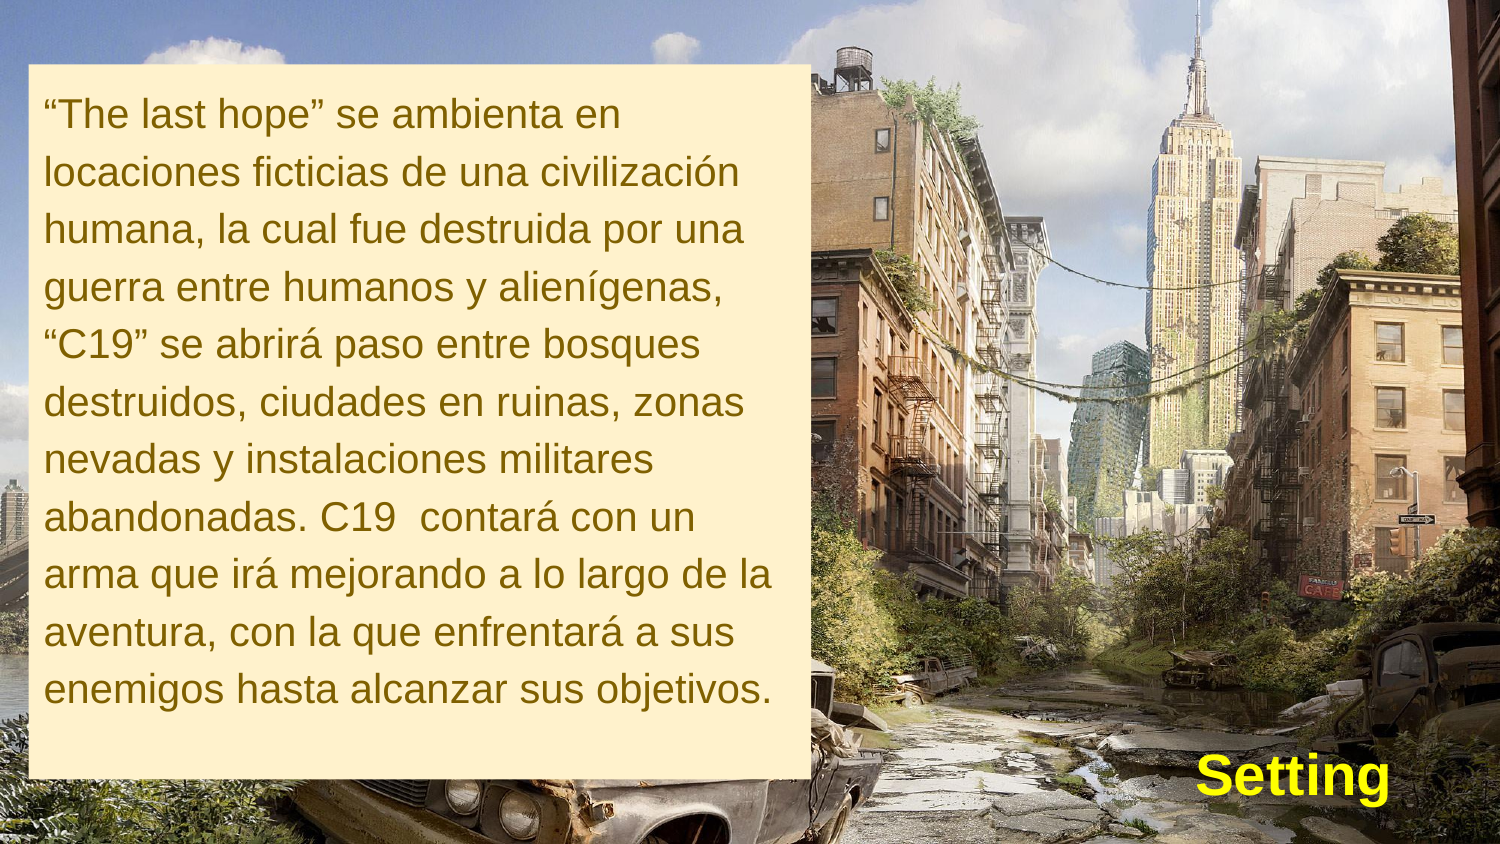

“The last hope” se ambienta en locaciones ficticias de una civilización humana, la cual fue destruida por una guerra entre humanos y alienígenas, “C19” se abrirá paso entre bosques destruidos, ciudades en ruinas, zonas nevadas y instalaciones militares abandonadas. C19  contará con un arma que irá mejorando a lo largo de la aventura, con la que enfrentará a sus enemigos hasta alcanzar sus objetivos.

# Setting